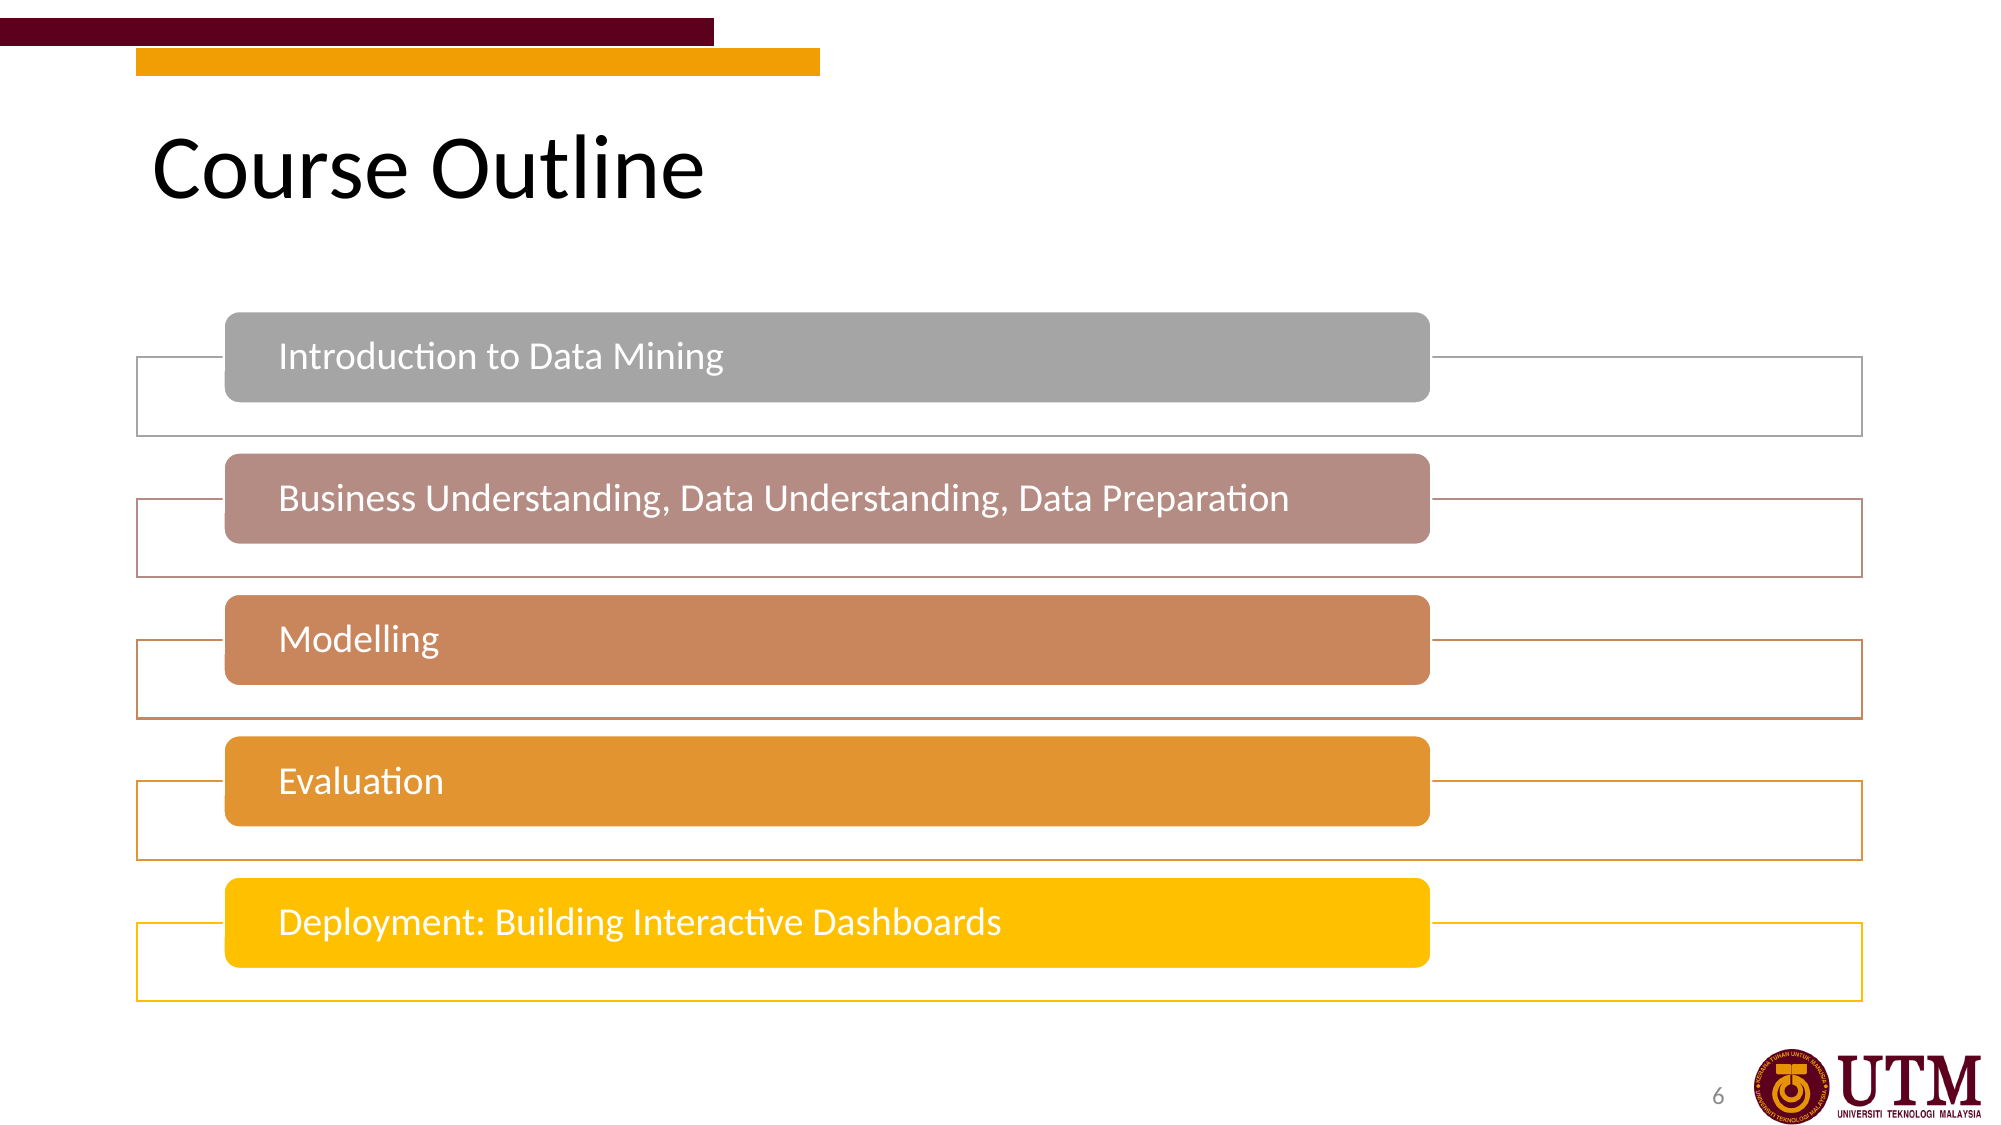

# Course Outline
Introduction to Data Mining
Business Understanding, Data Understanding, Data Preparation
Modelling
Evaluation
Deployment: Building Interactive Dashboards

6